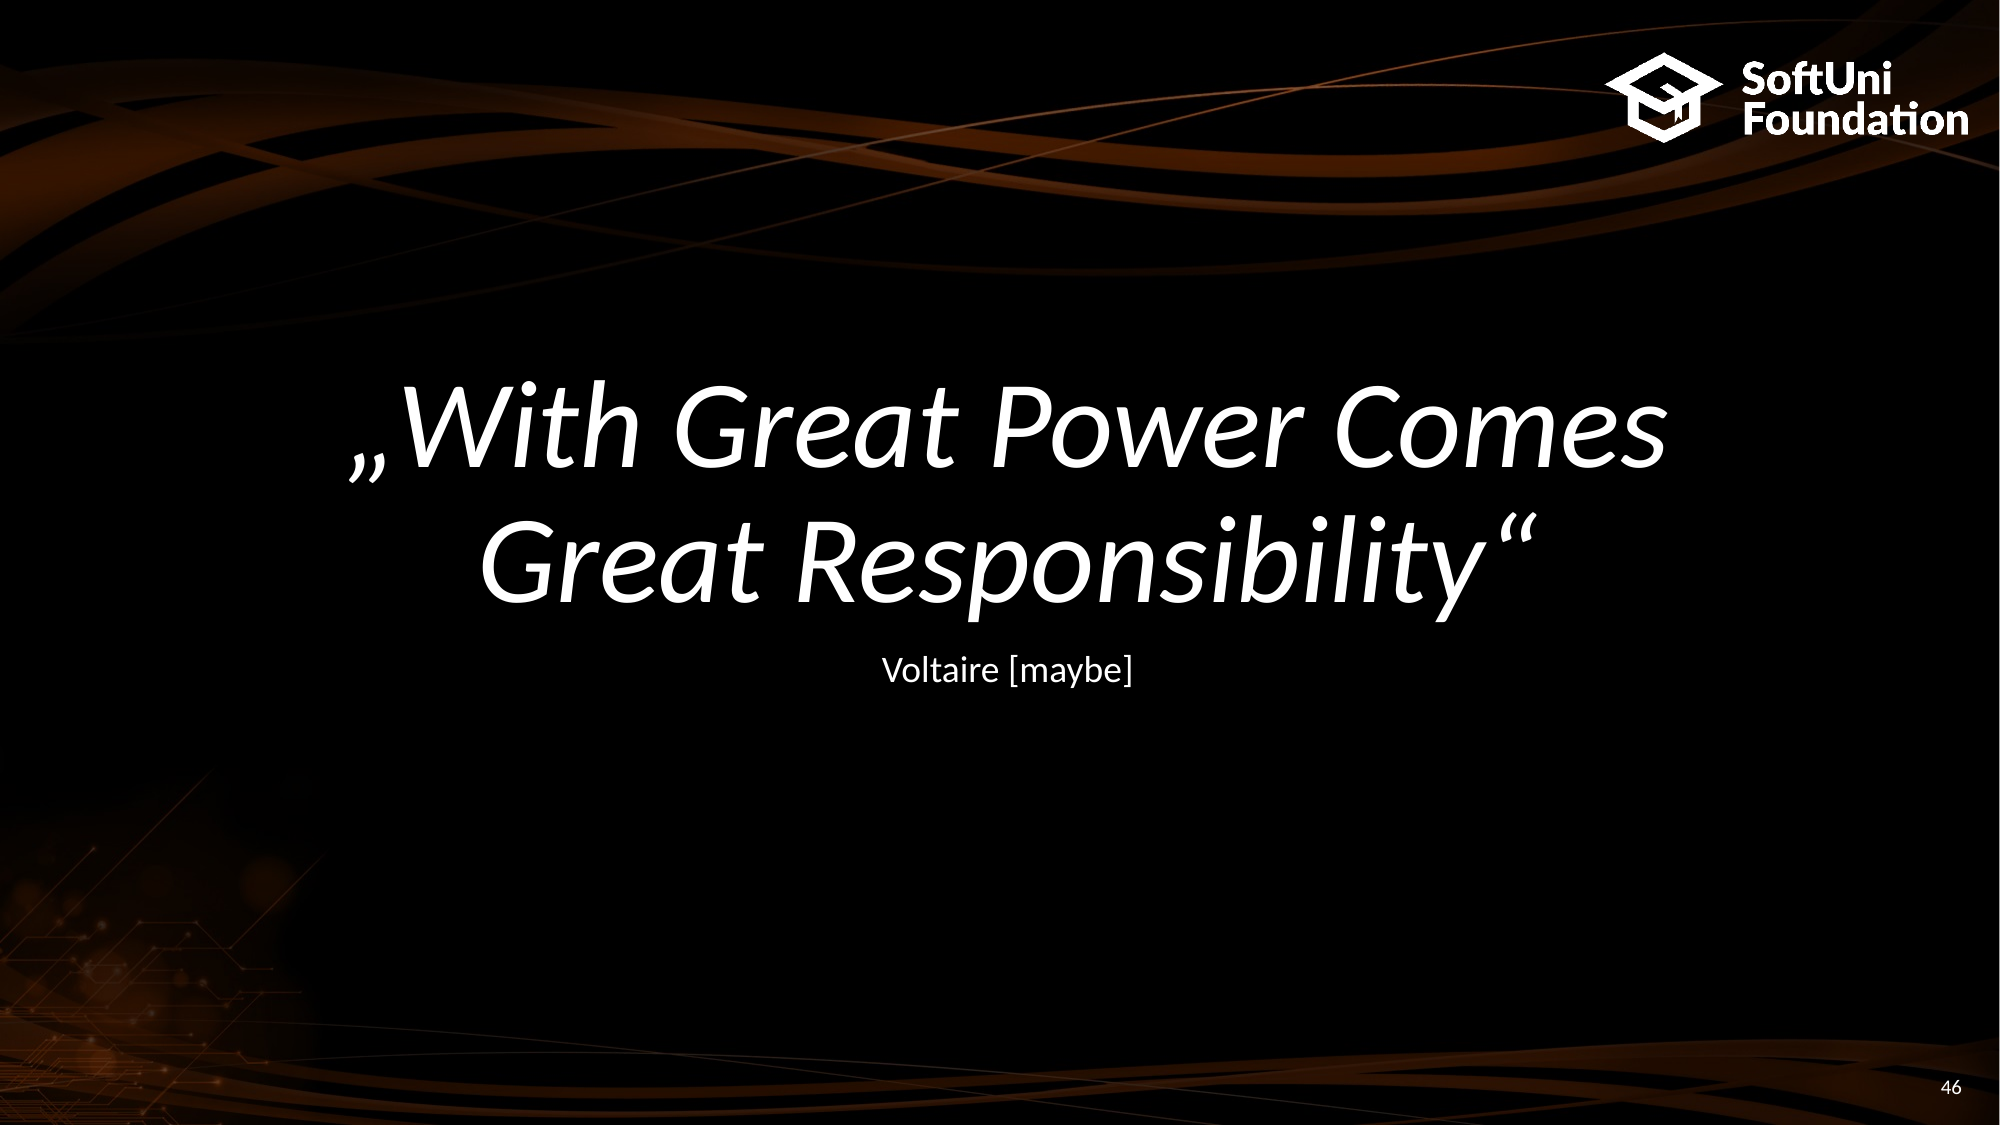

„With Great Power Comes Great Responsibility“
Voltaire [maybe]

46